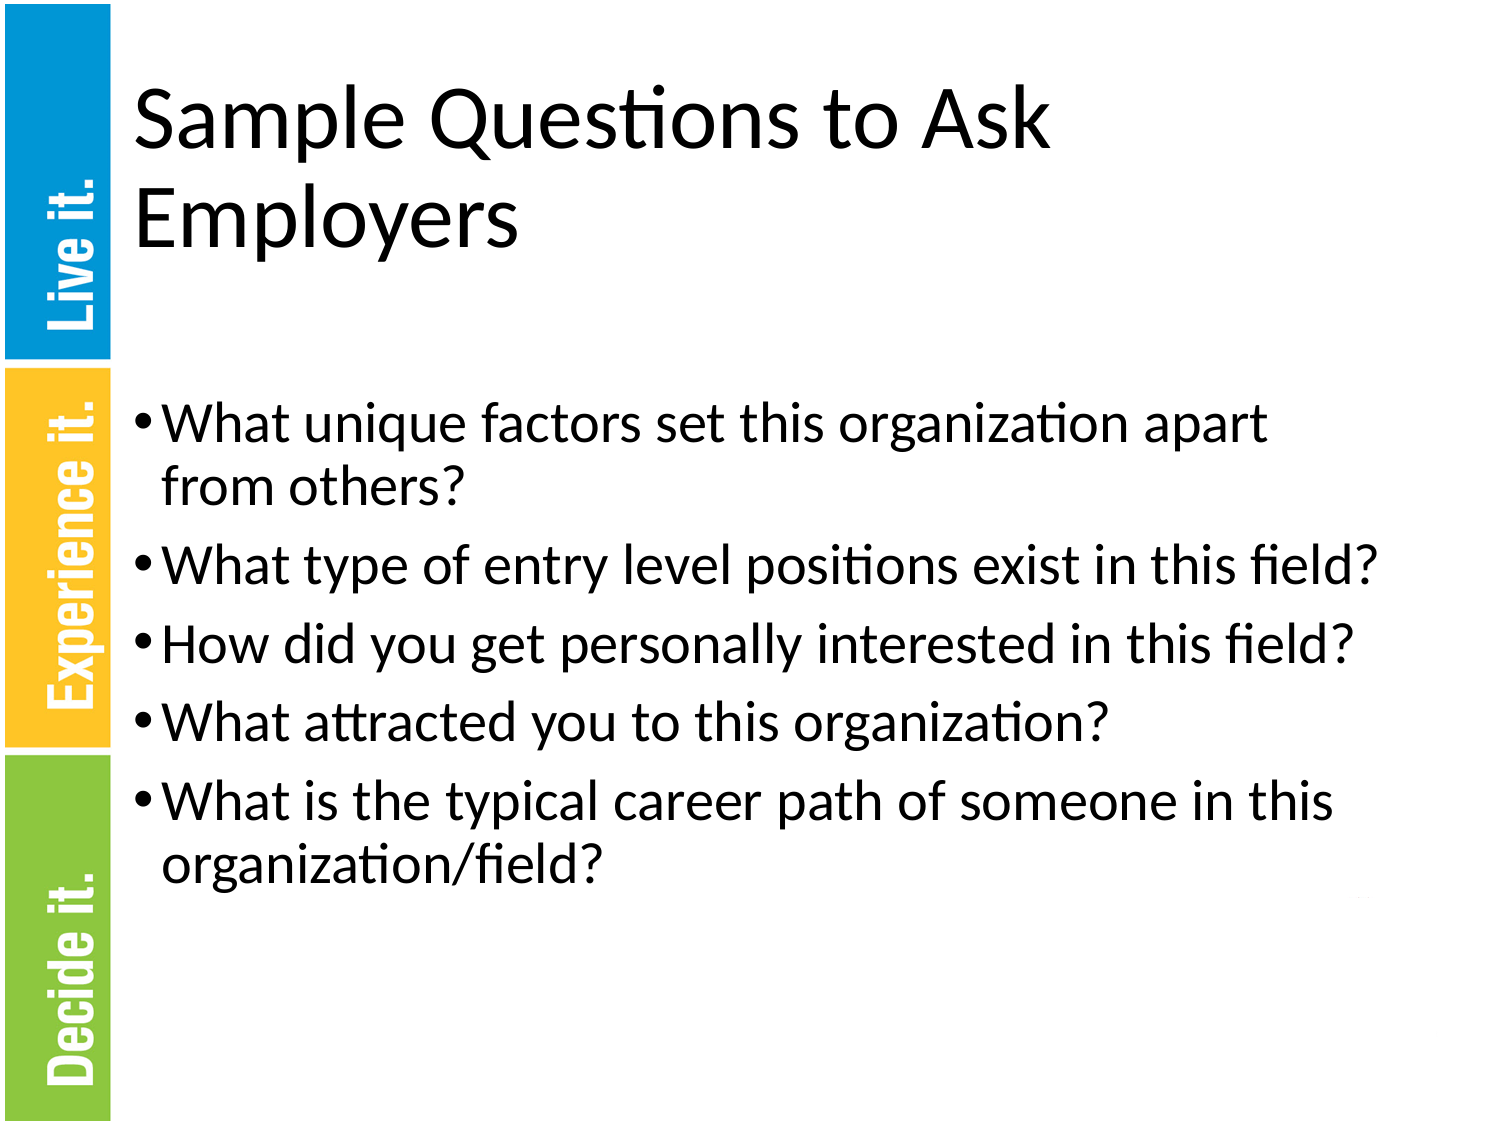

# Sample Questions to Ask Employers

What unique factors set this organization apart from others?
What type of entry level positions exist in this field?
How did you get personally interested in this field?
What attracted you to this organization?
What is the typical career path of someone in this organization/field?